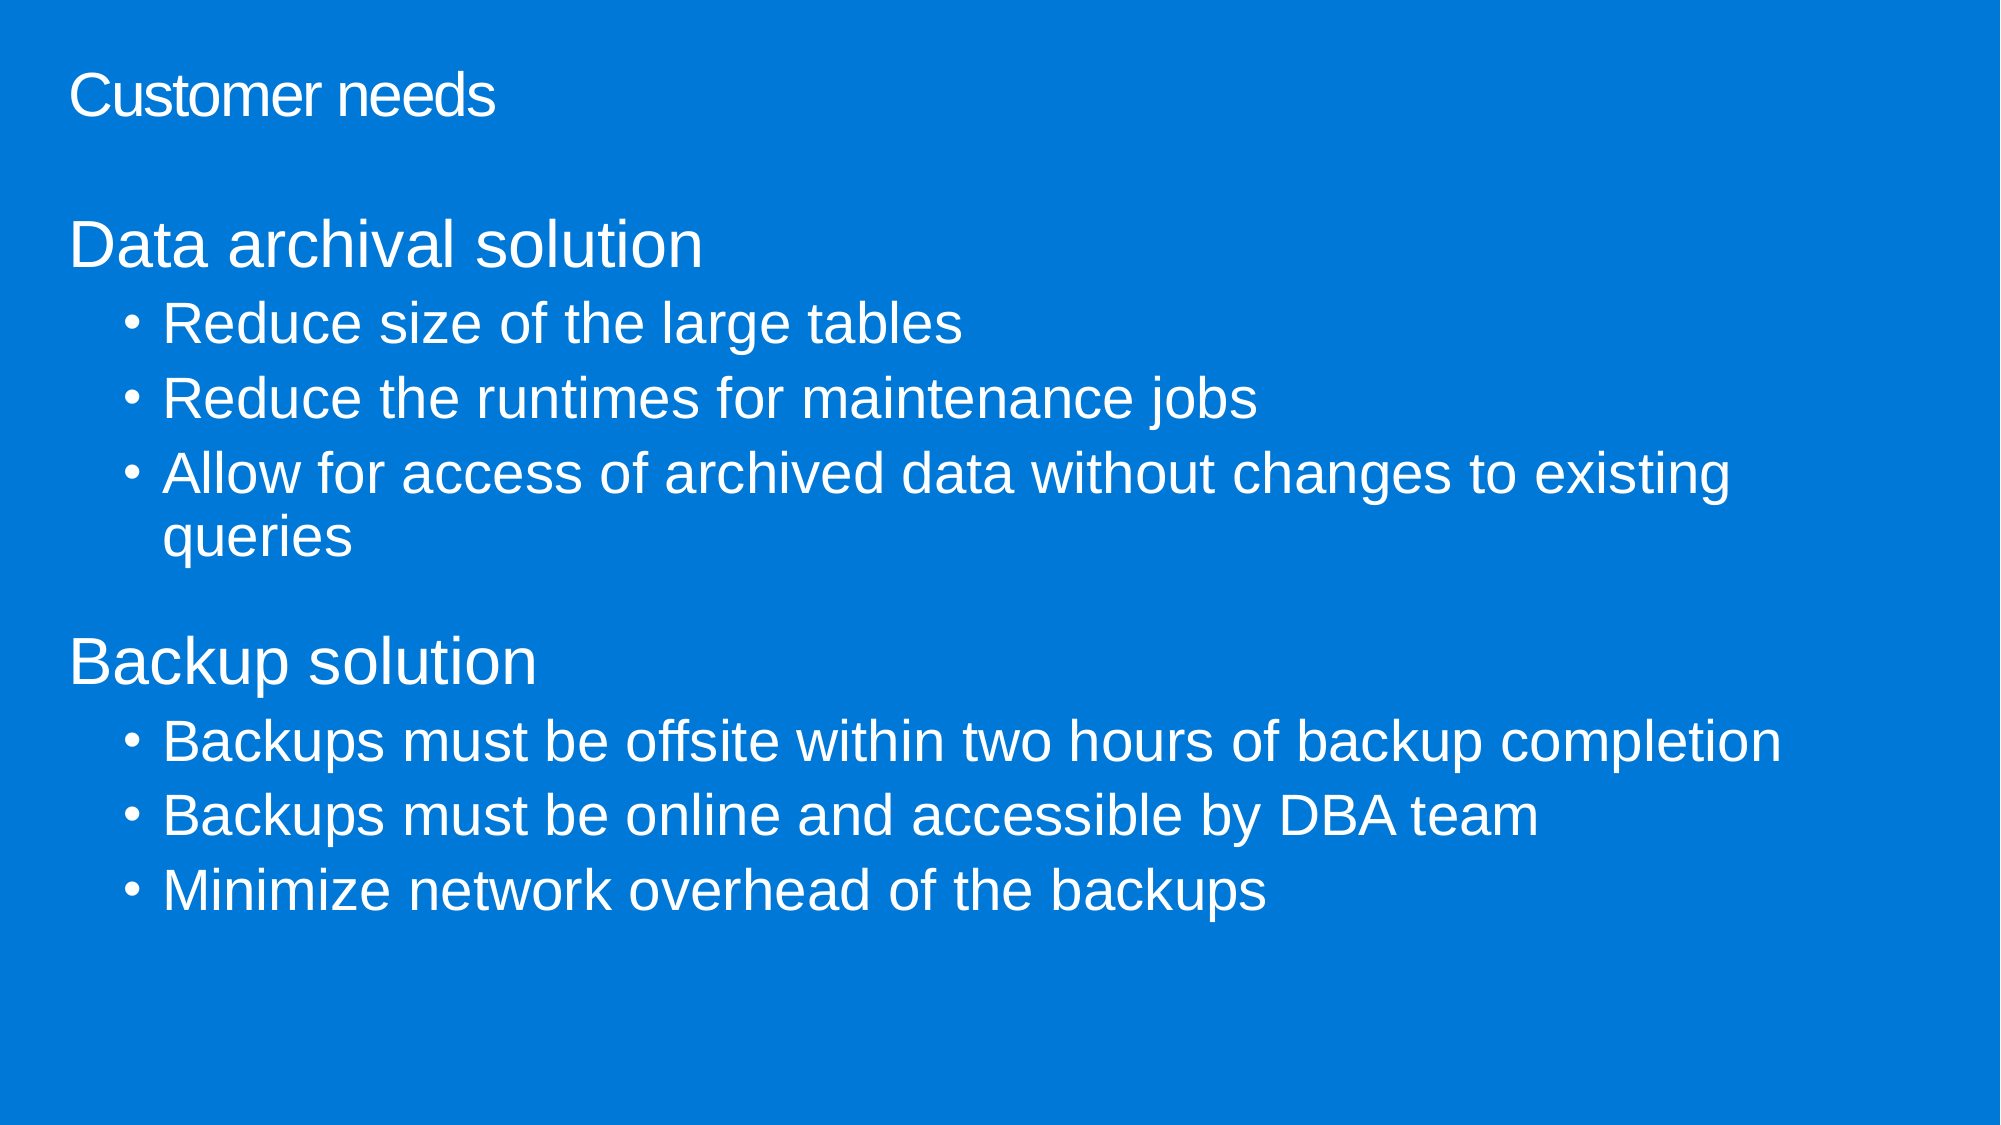

# Customer needs
Data archival solution
Reduce size of the large tables
Reduce the runtimes for maintenance jobs
Allow for access of archived data without changes to existing queries
Backup solution
Backups must be offsite within two hours of backup completion
Backups must be online and accessible by DBA team
Minimize network overhead of the backups